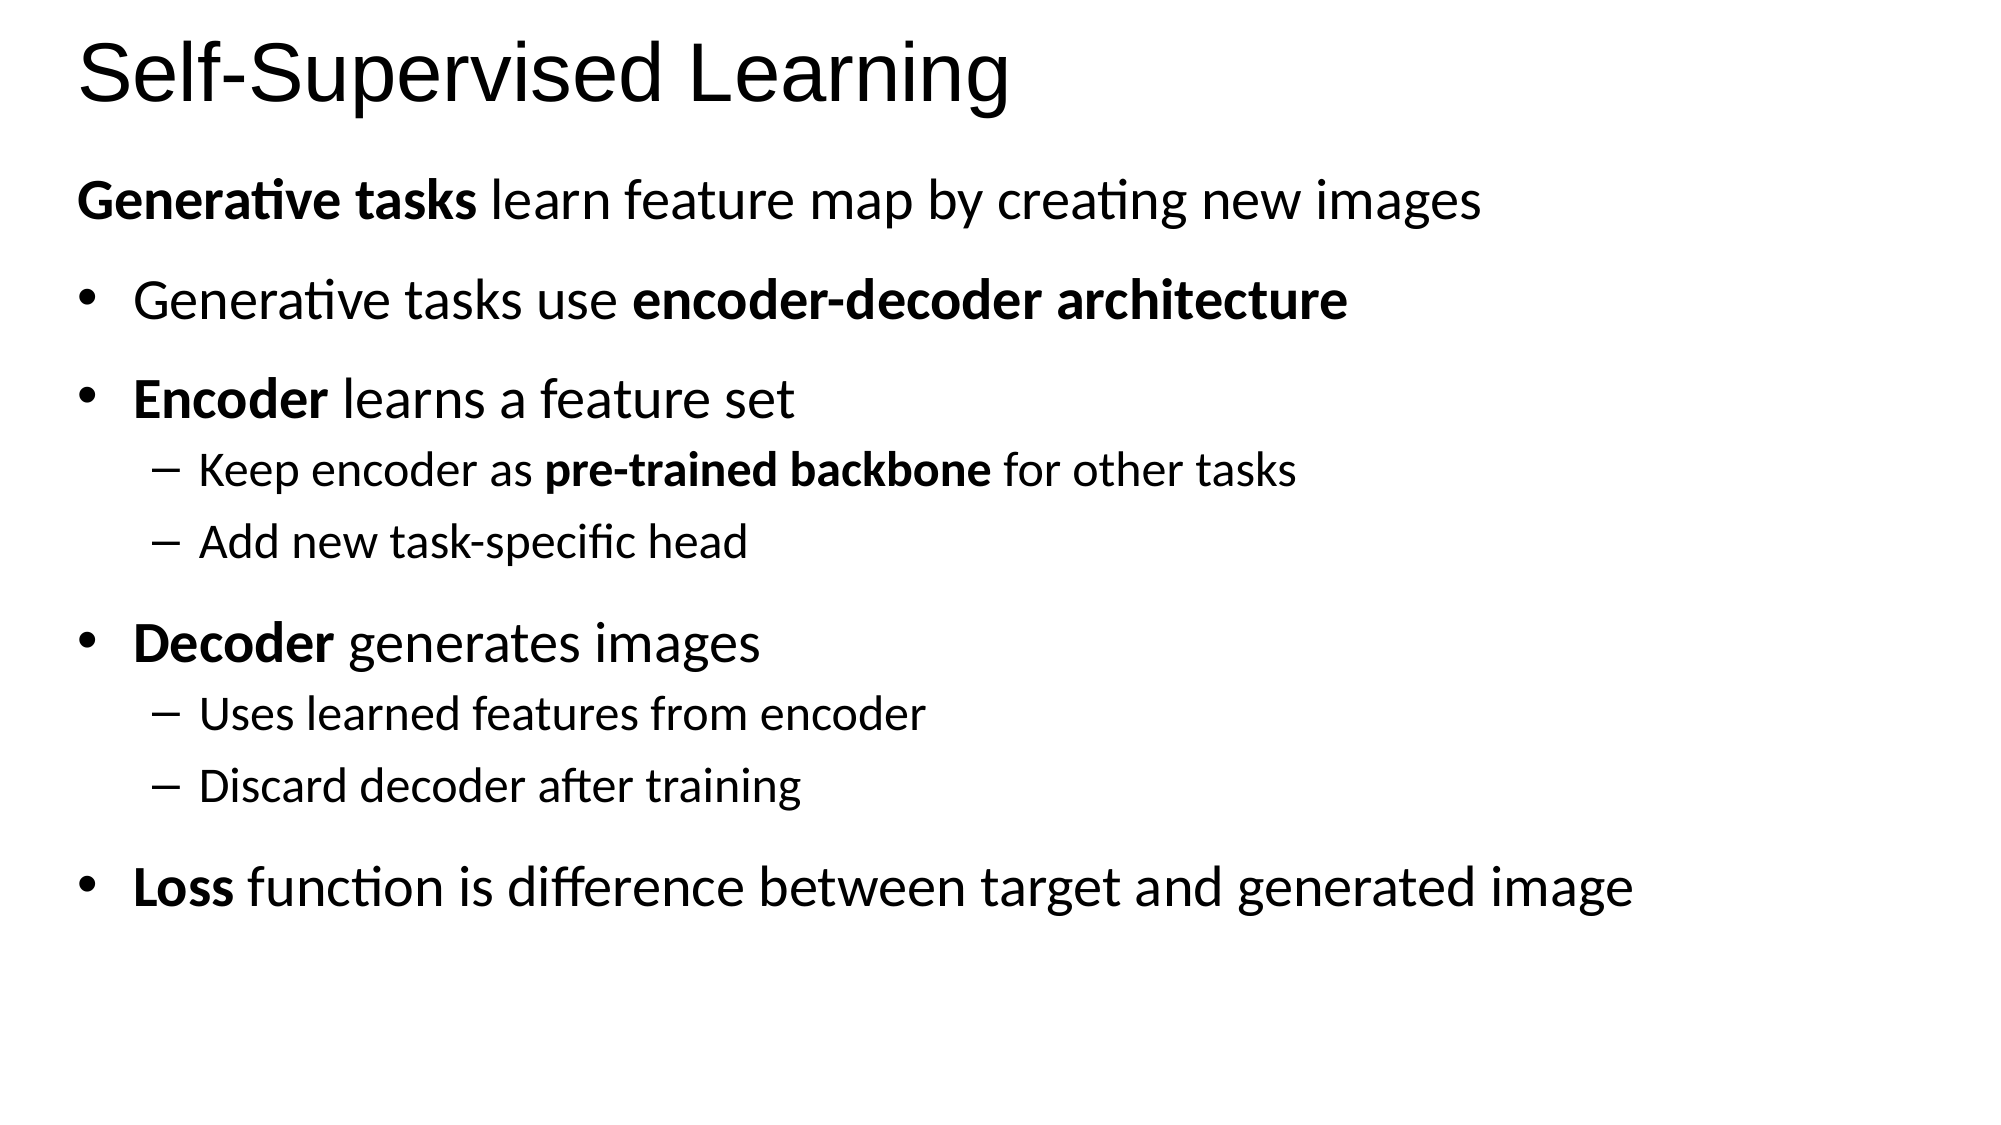

# Self-Supervised Learning
Generative tasks learn feature map by creating new images
Generative tasks use encoder-decoder architecture
Encoder learns a feature set
Keep encoder as pre-trained backbone for other tasks
Add new task-specific head
Decoder generates images
Uses learned features from encoder
Discard decoder after training
Loss function is difference between target and generated image